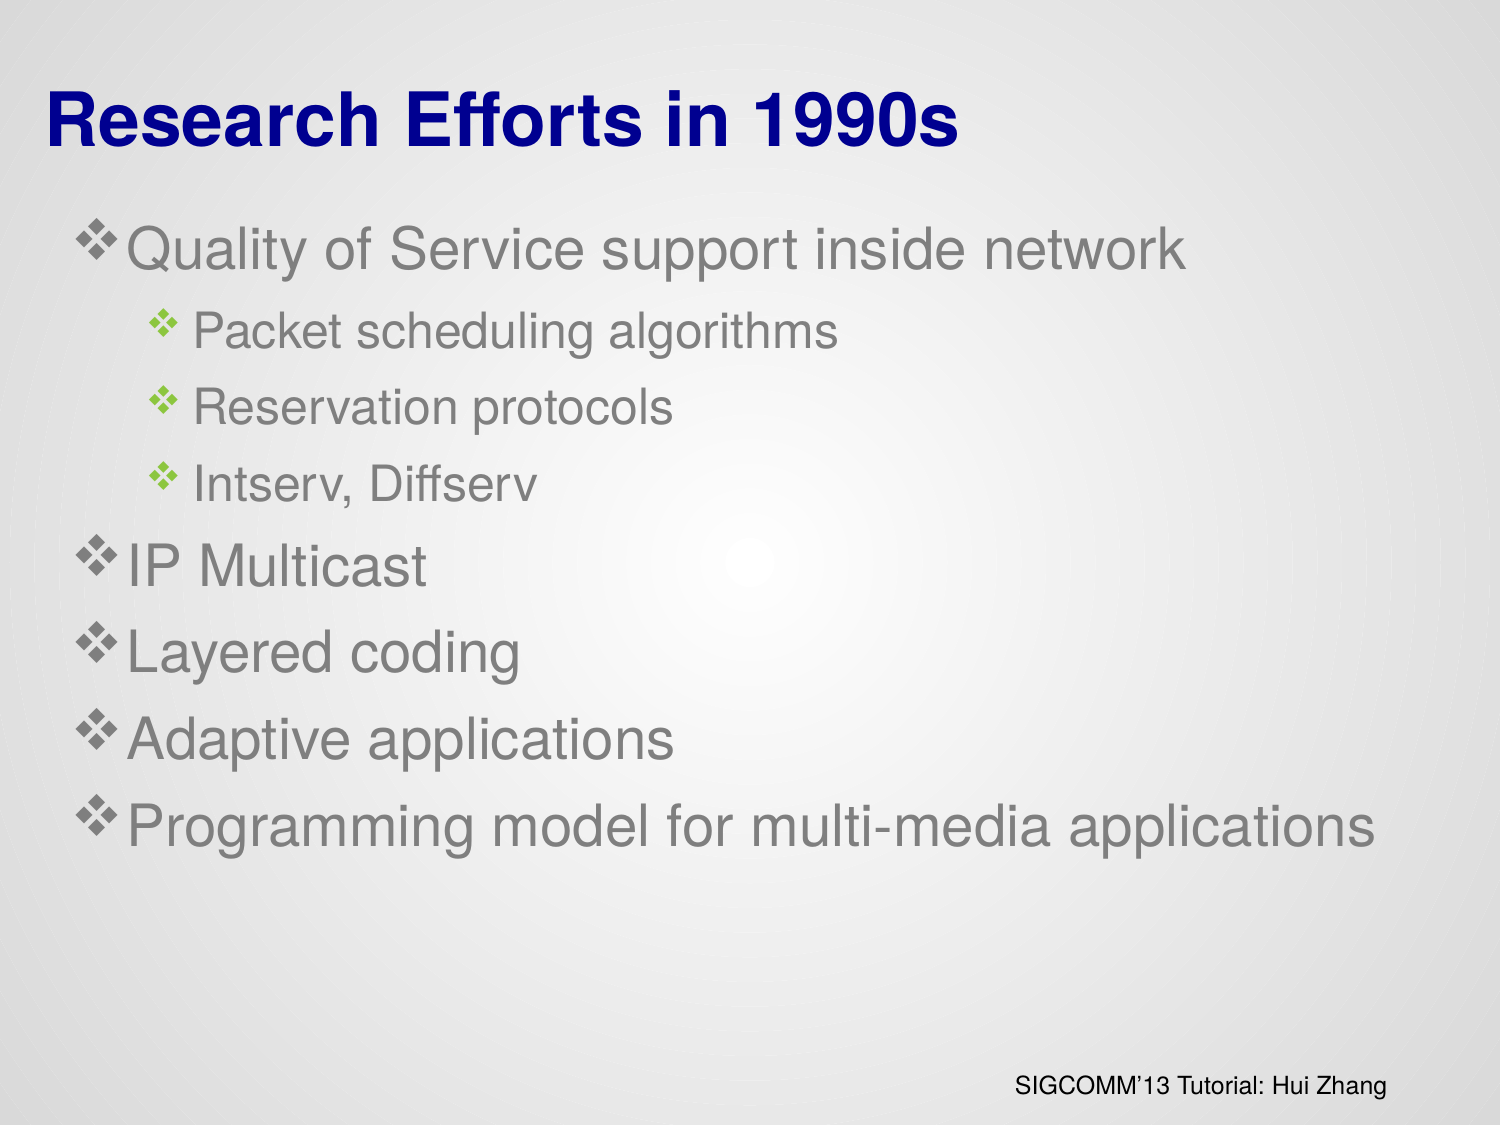

# Research Efforts in 1990s
Quality of Service support inside network
Packet scheduling algorithms
Reservation protocols
Intserv, Diffserv
IP Multicast
Layered coding
Adaptive applications
Programming model for multi-media applications